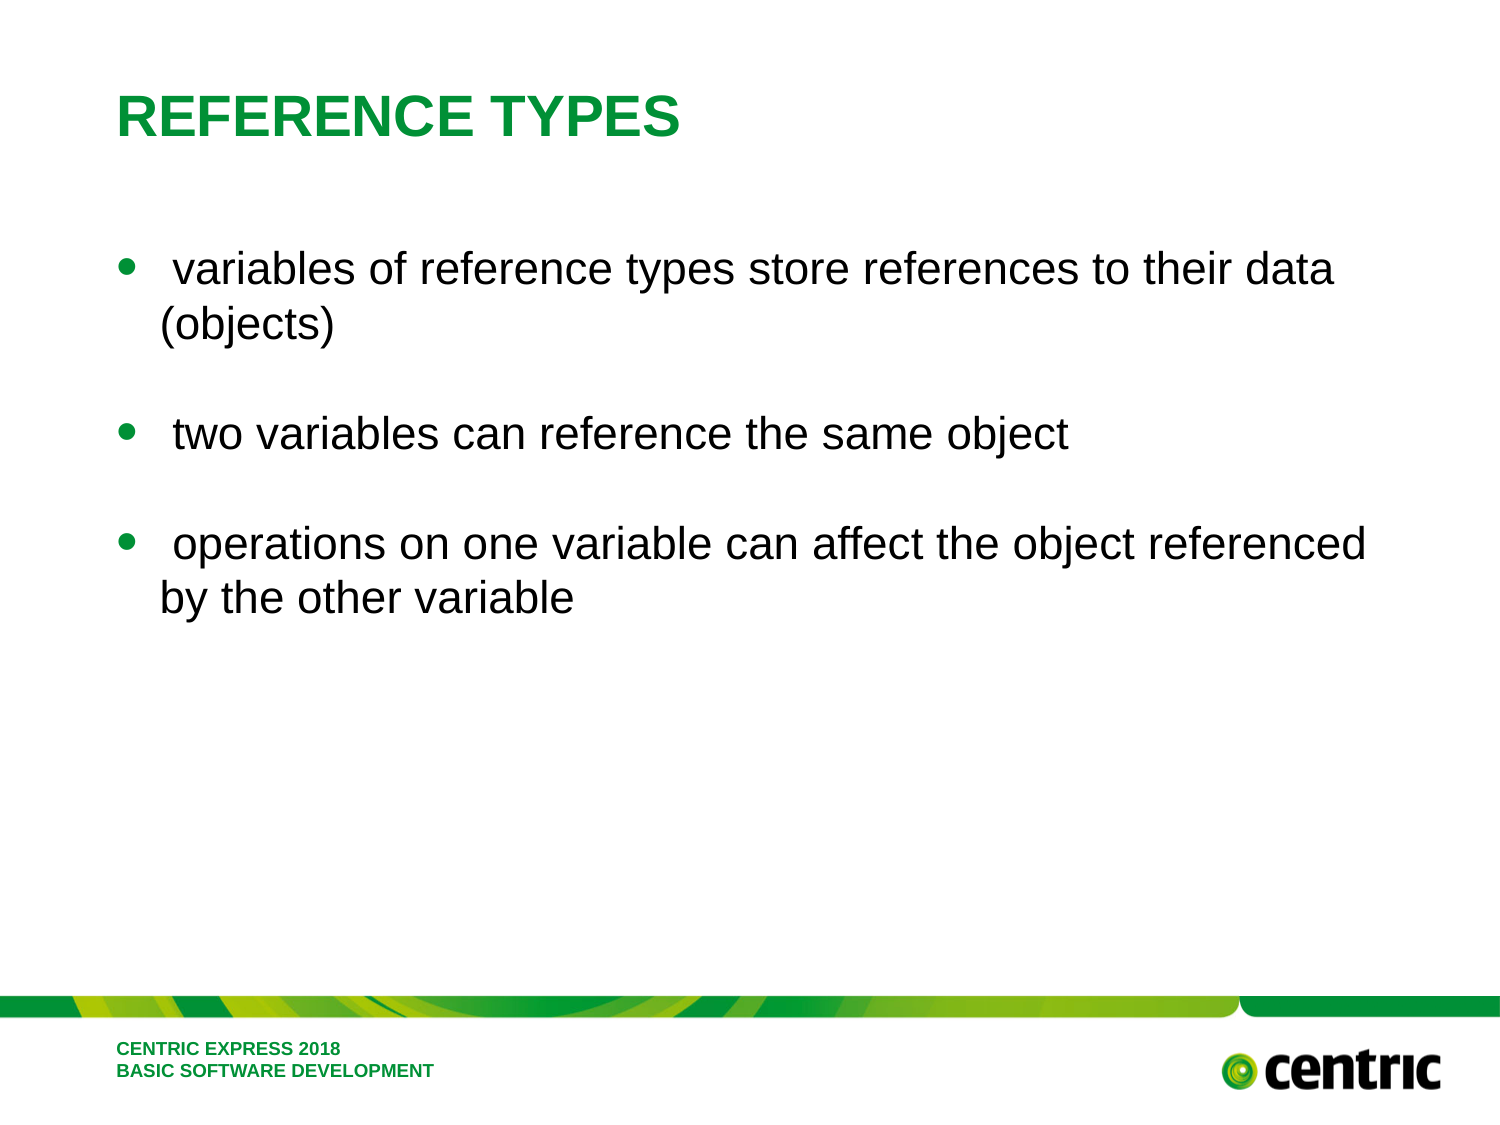

# Reference Types
 variables of reference types store references to their data (objects)

 two variables can reference the same object

 operations on one variable can affect the object referenced by the other variable
Centric express 2018
Basic software development
February 26, 2018